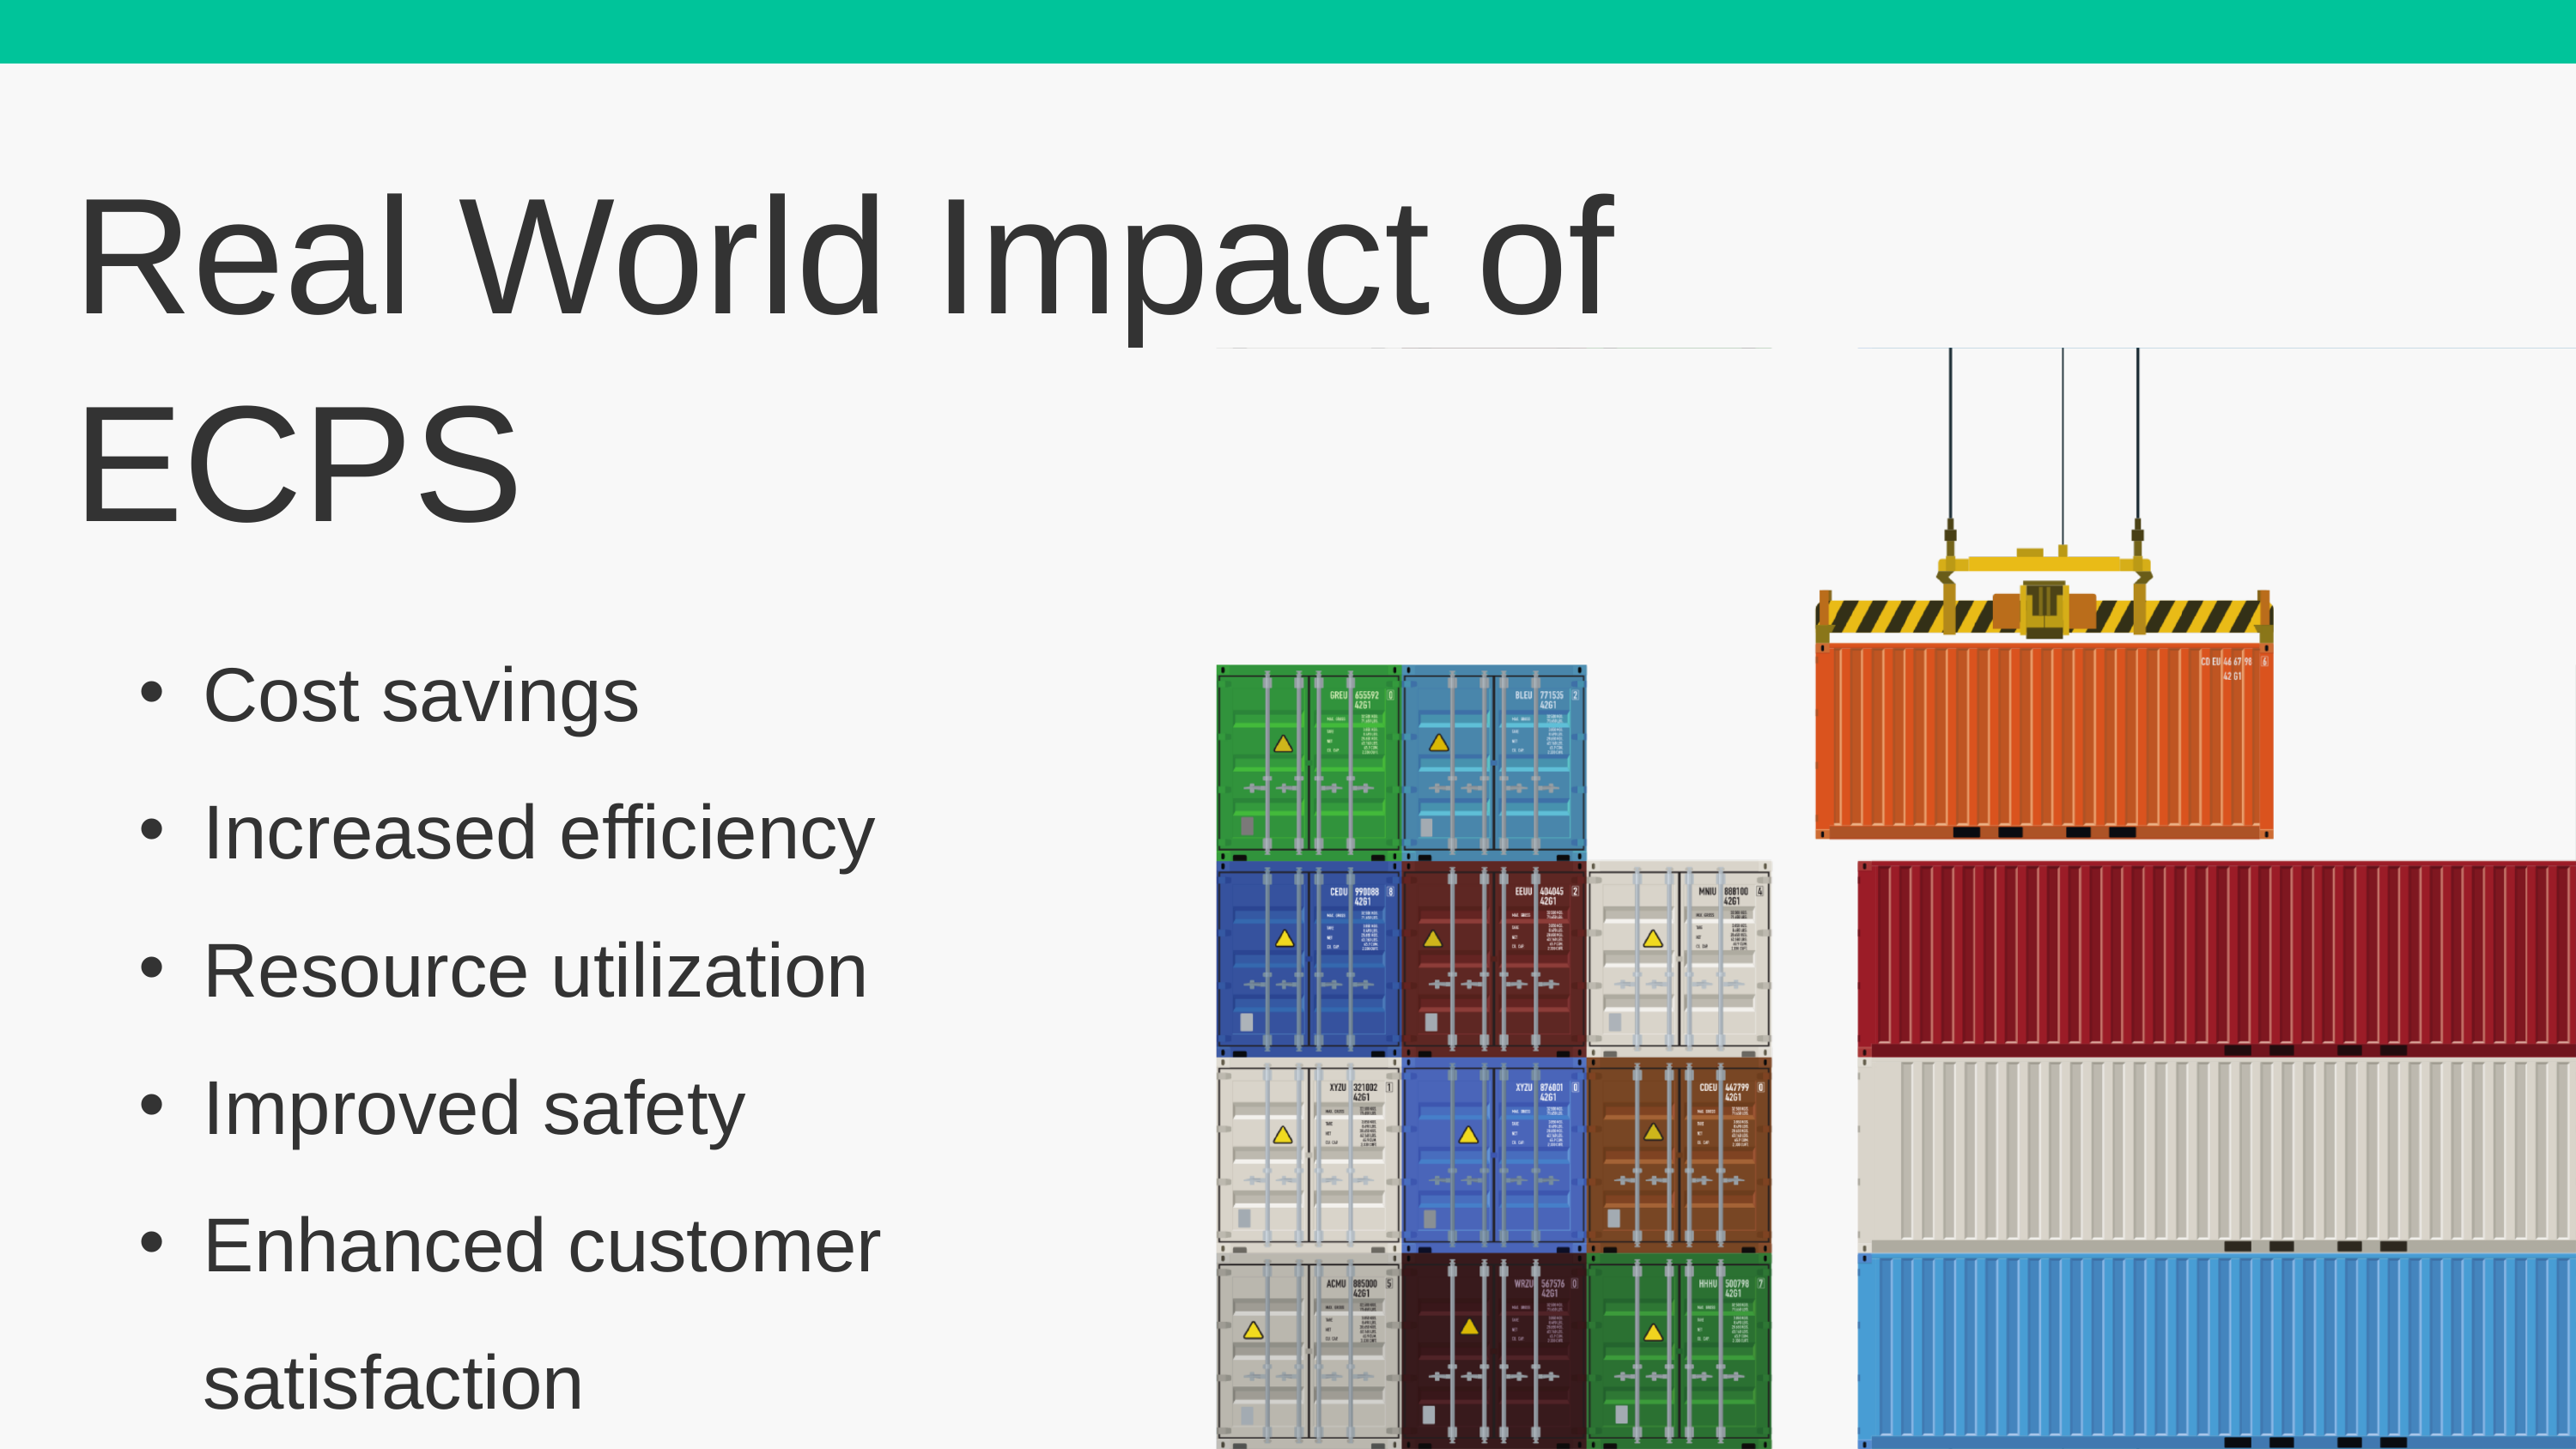

Real World Impact of ECPS

Cost savings
Increased efficiency
Resource utilization
Improved safety
Enhanced customer satisfaction